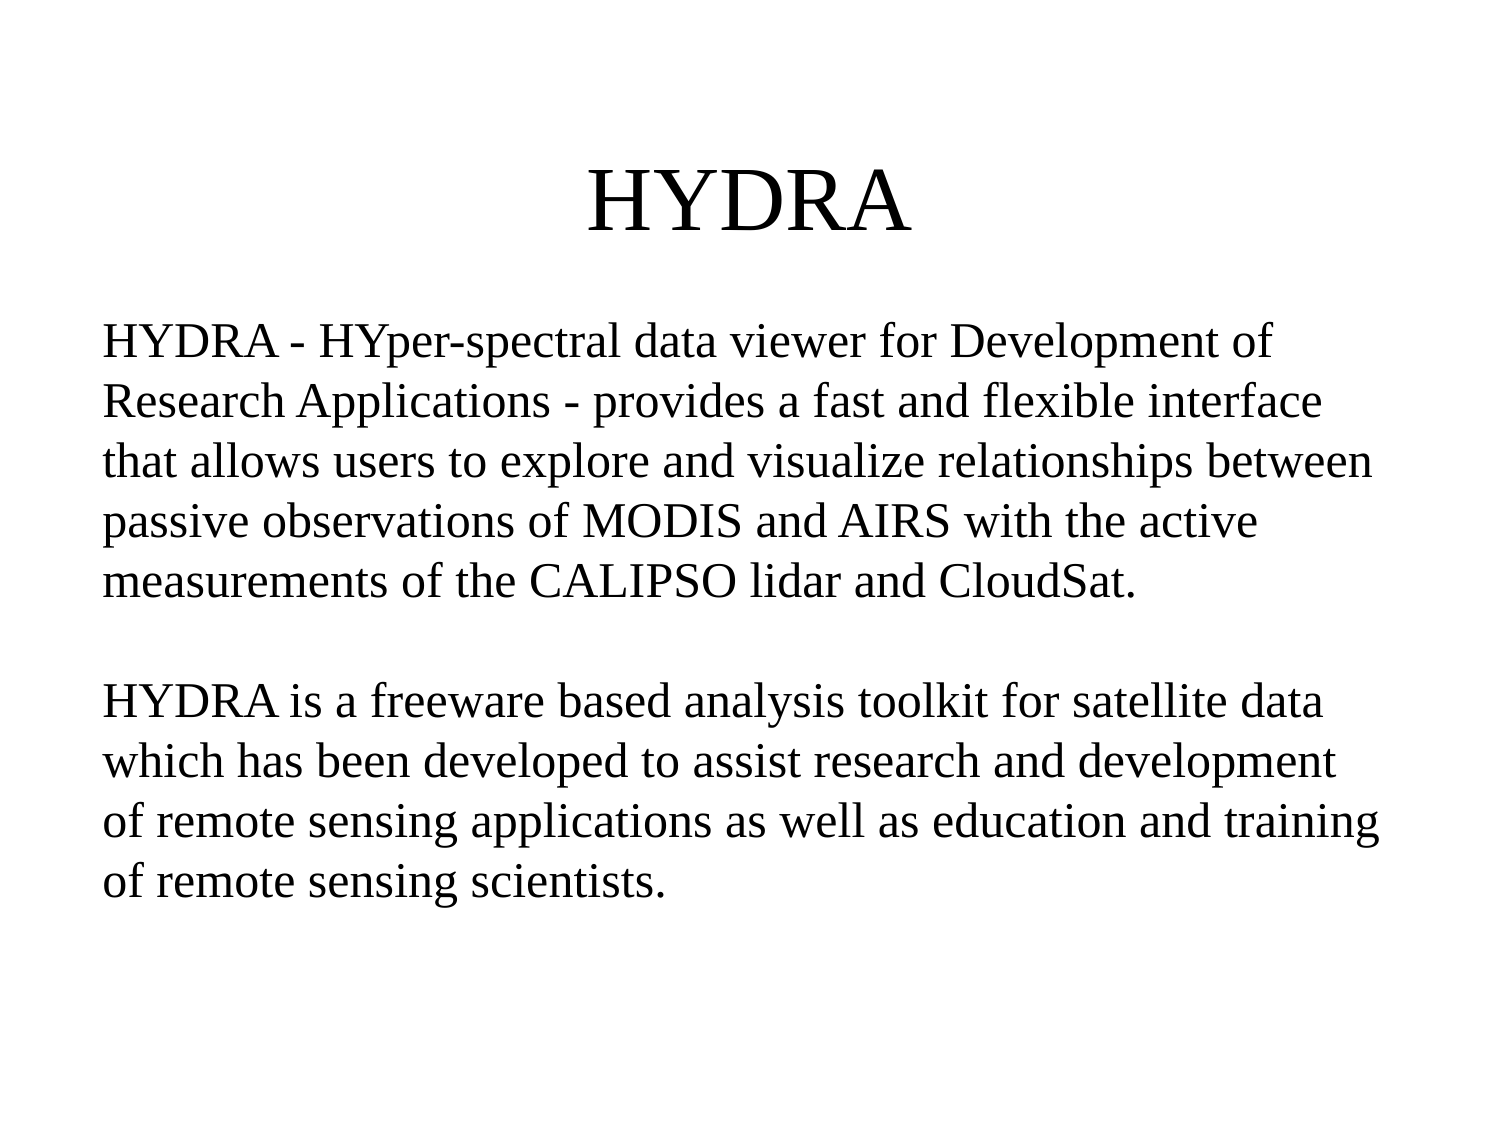

HYDRA
HYDRA - HYper-spectral data viewer for Development of Research Applications - provides a fast and flexible interface that allows users to explore and visualize relationships between passive observations of MODIS and AIRS with the active measurements of the CALIPSO lidar and CloudSat.

HYDRA is a freeware based analysis toolkit for satellite data which has been developed to assist research and development of remote sensing applications as well as education and training of remote sensing scientists.